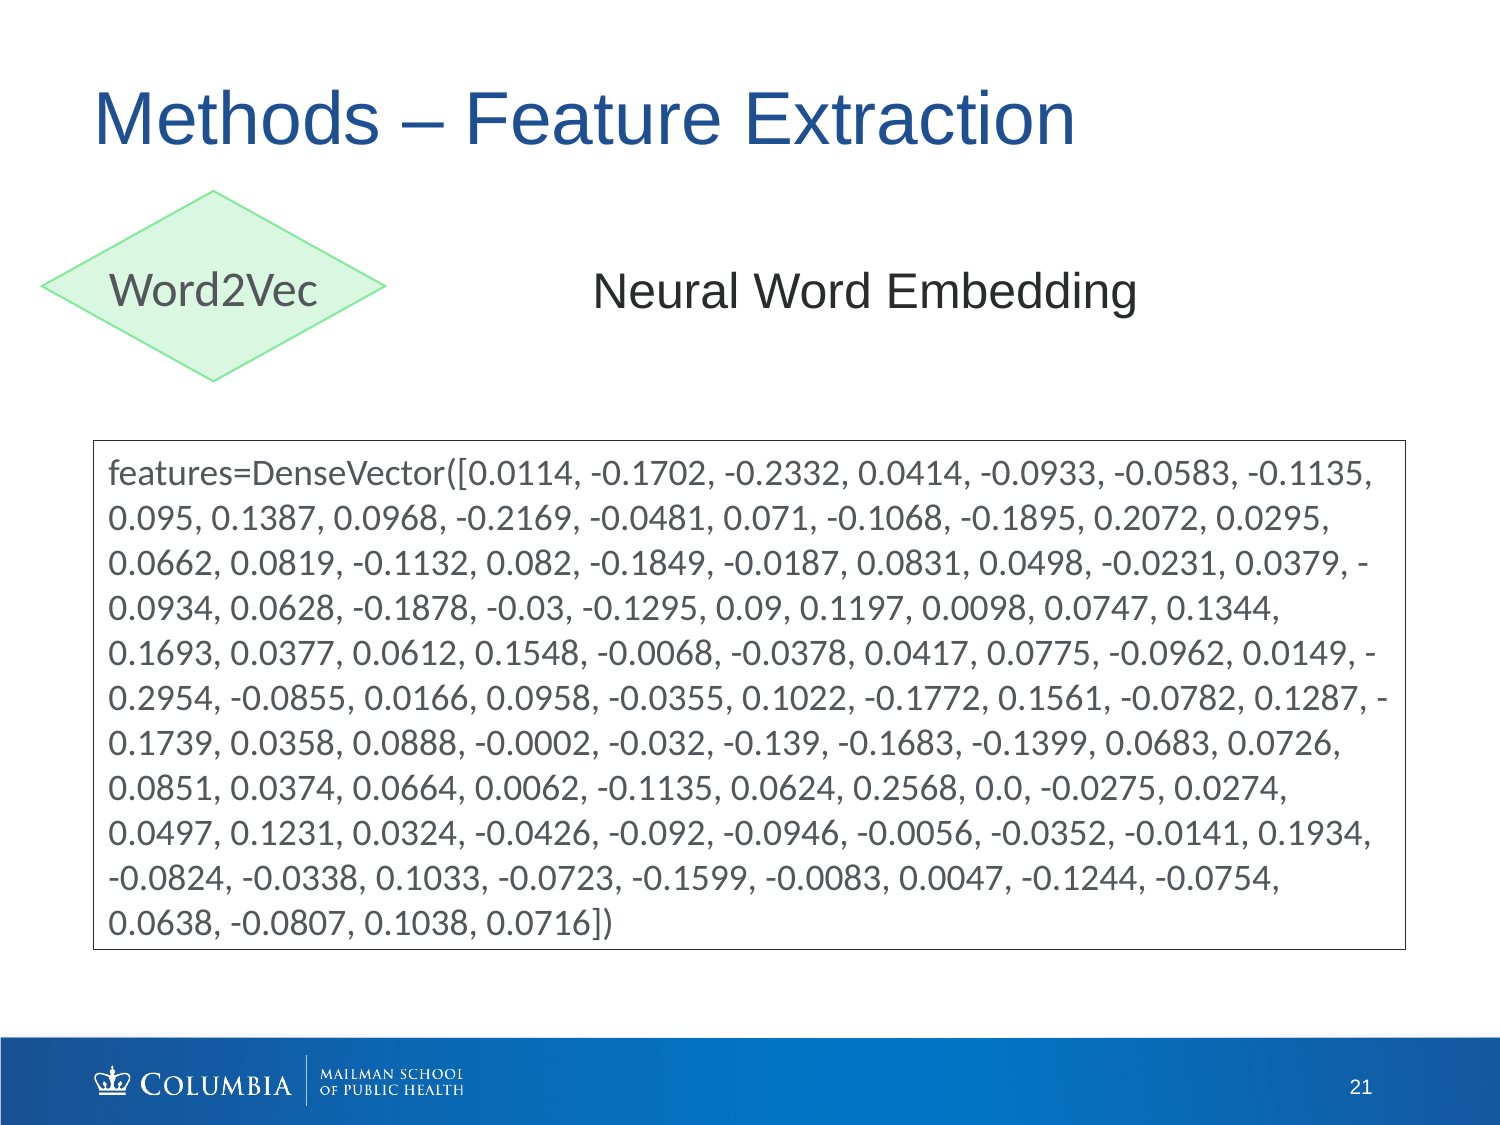

# Methods – Feature Extraction

Word2Vec
Neural Word Embedding
features=DenseVector([0.0114, -0.1702, -0.2332, 0.0414, -0.0933, -0.0583, -0.1135, 0.095, 0.1387, 0.0968, -0.2169, -0.0481, 0.071, -0.1068, -0.1895, 0.2072, 0.0295, 0.0662, 0.0819, -0.1132, 0.082, -0.1849, -0.0187, 0.0831, 0.0498, -0.0231, 0.0379, -0.0934, 0.0628, -0.1878, -0.03, -0.1295, 0.09, 0.1197, 0.0098, 0.0747, 0.1344, 0.1693, 0.0377, 0.0612, 0.1548, -0.0068, -0.0378, 0.0417, 0.0775, -0.0962, 0.0149, -0.2954, -0.0855, 0.0166, 0.0958, -0.0355, 0.1022, -0.1772, 0.1561, -0.0782, 0.1287, -0.1739, 0.0358, 0.0888, -0.0002, -0.032, -0.139, -0.1683, -0.1399, 0.0683, 0.0726, 0.0851, 0.0374, 0.0664, 0.0062, -0.1135, 0.0624, 0.2568, 0.0, -0.0275, 0.0274, 0.0497, 0.1231, 0.0324, -0.0426, -0.092, -0.0946, -0.0056, -0.0352, -0.0141, 0.1934, -0.0824, -0.0338, 0.1033, -0.0723, -0.1599, -0.0083, 0.0047, -0.1244, -0.0754, 0.0638, -0.0807, 0.1038, 0.0716])
21